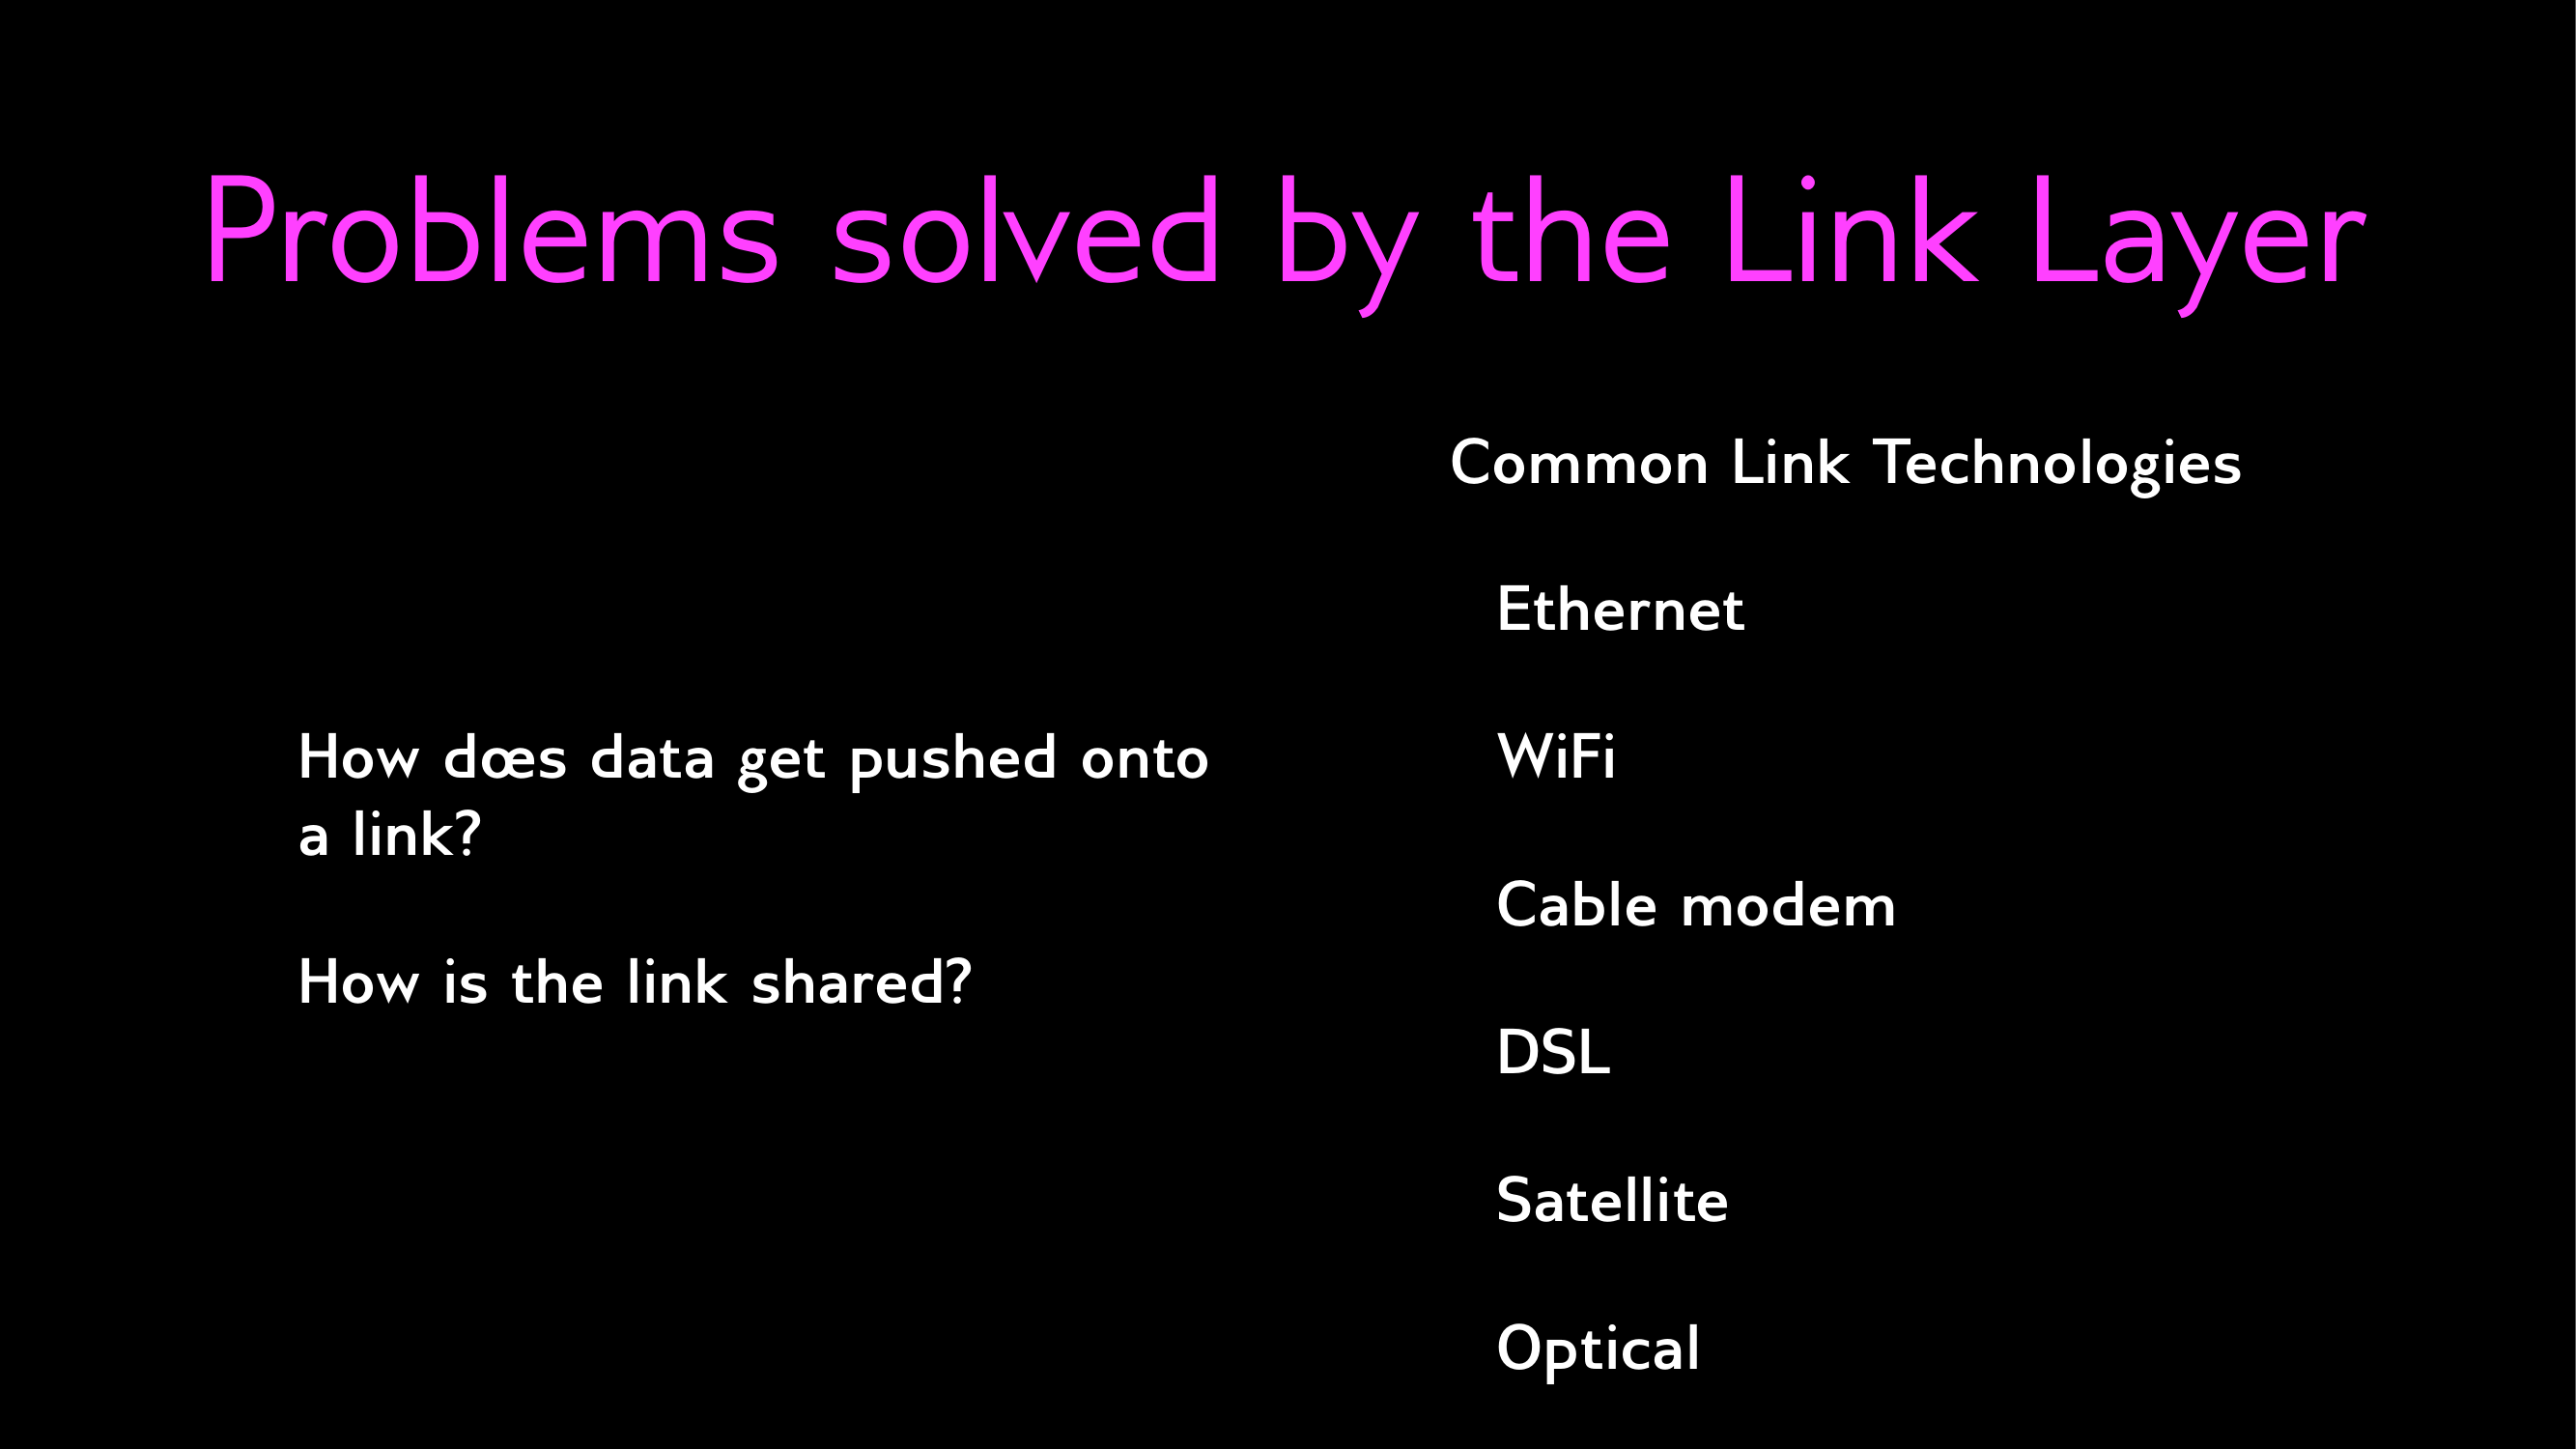

# Problems solved by the Link Layer

How does data get pushed onto a link?
How is the link shared?

Common Link Technologies
Ethernet
WiFi
Cable modem
DSL
Satellite
Optical